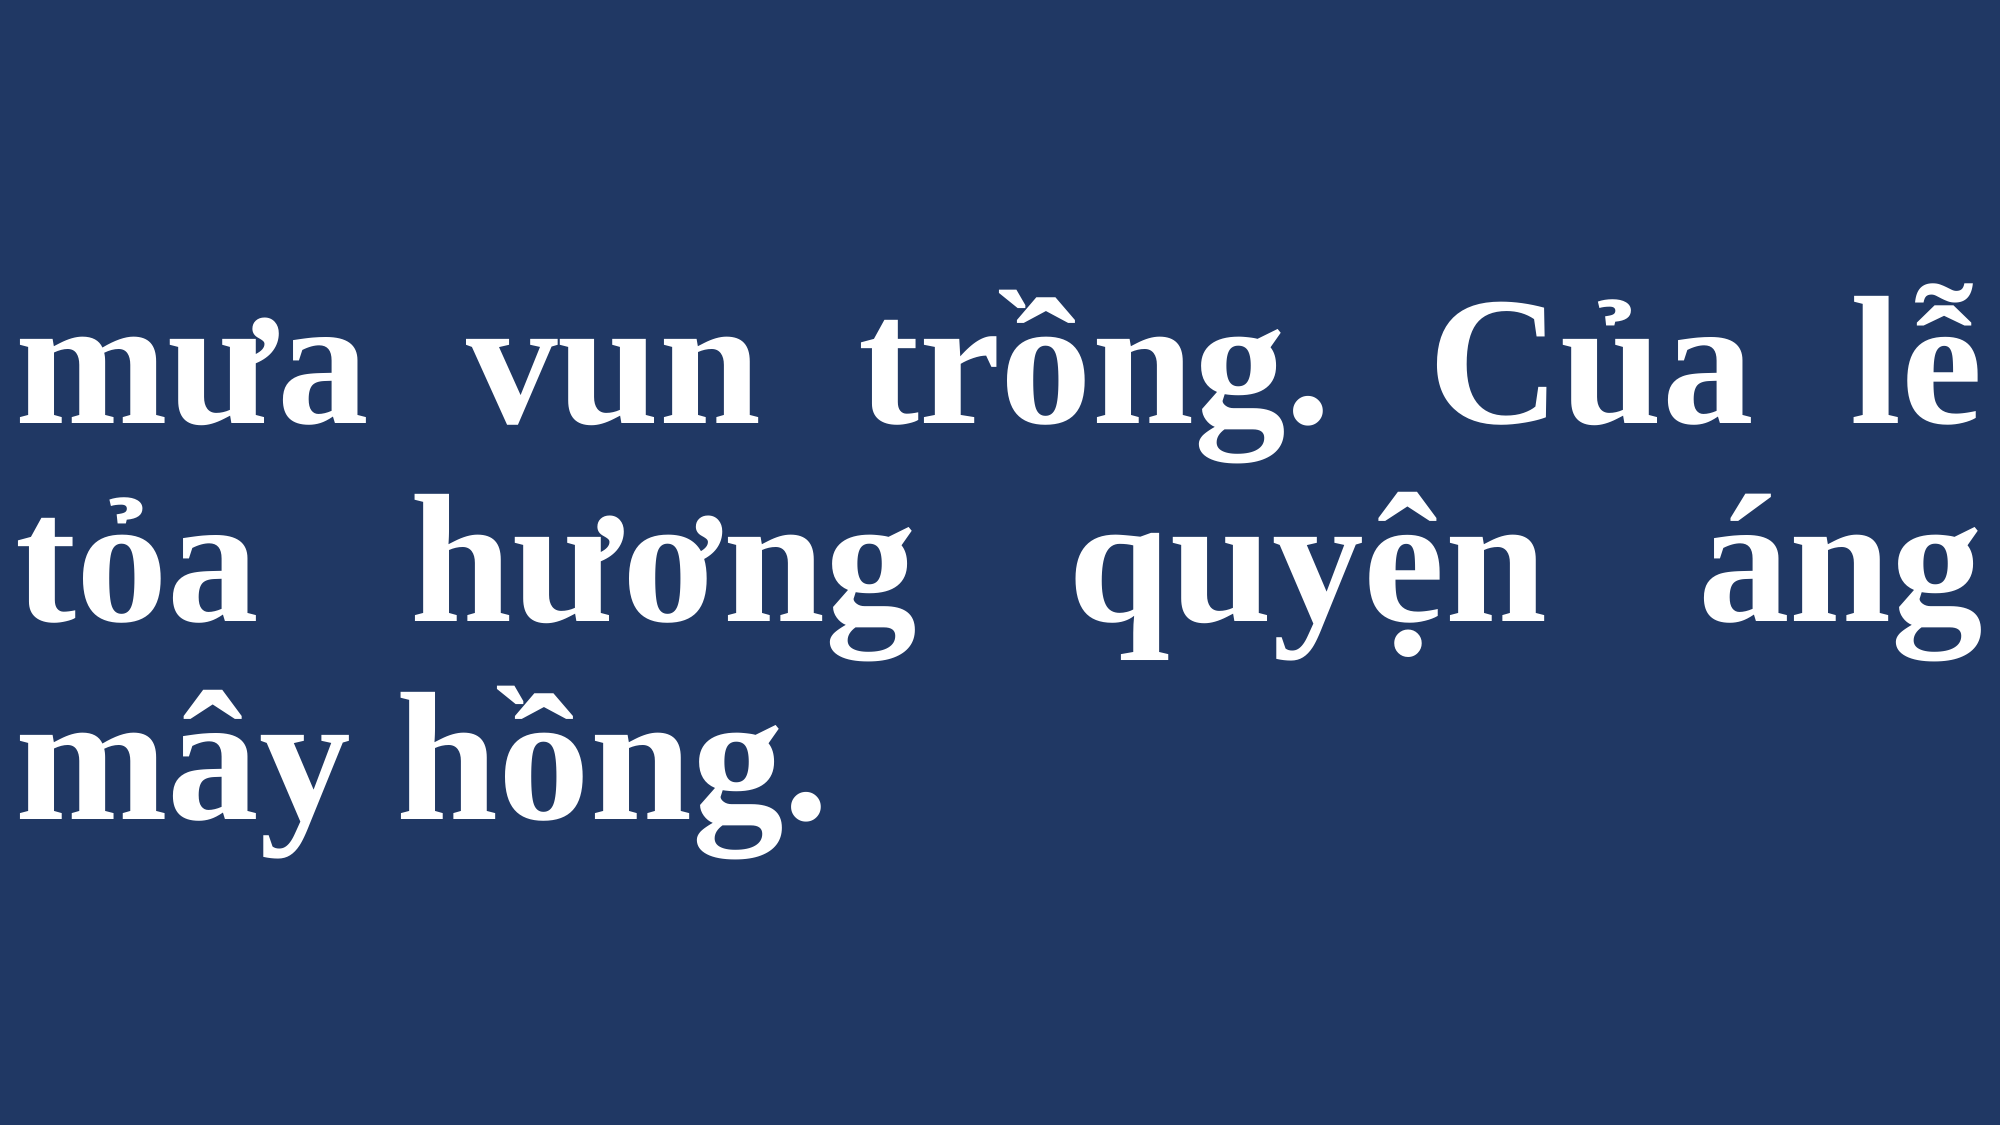

# mưa vun trồng. Của lễ tỏa hương quyện áng mây hồng.